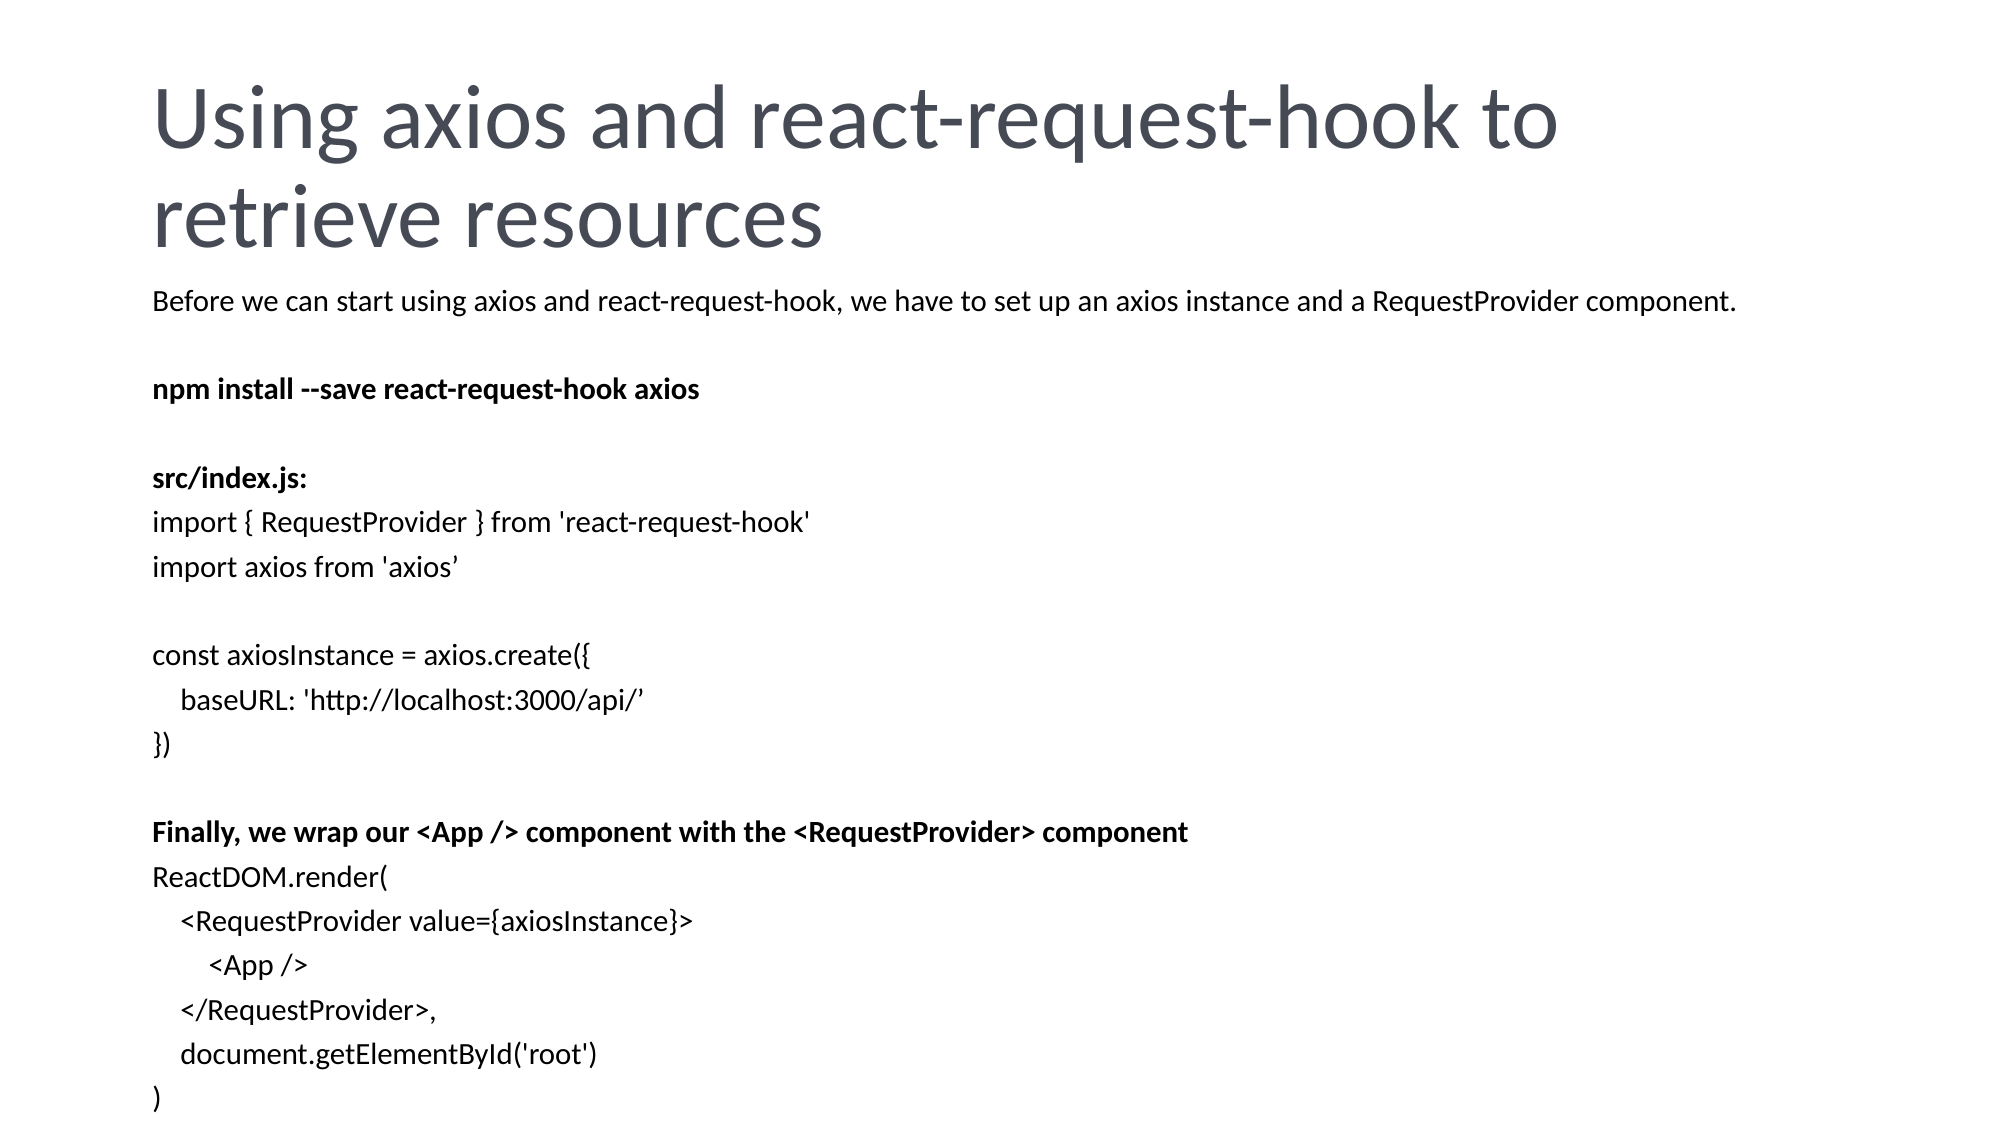

# Using axios and react-request-hook to retrieve resources
Before we can start using axios and react-request-hook, we have to set up an axios instance and a RequestProvider component.

npm install --save react-request-hook axios

src/index.js:
import { RequestProvider } from 'react-request-hook'
import axios from 'axios’

const axiosInstance = axios.create({
    baseURL: 'http://localhost:3000/api/’
})

Finally, we wrap our <App /> component with the <RequestProvider> component
ReactDOM.render(
    <RequestProvider value={axiosInstance}>
        <App />
    </RequestProvider>,
    document.getElementById('root')
)